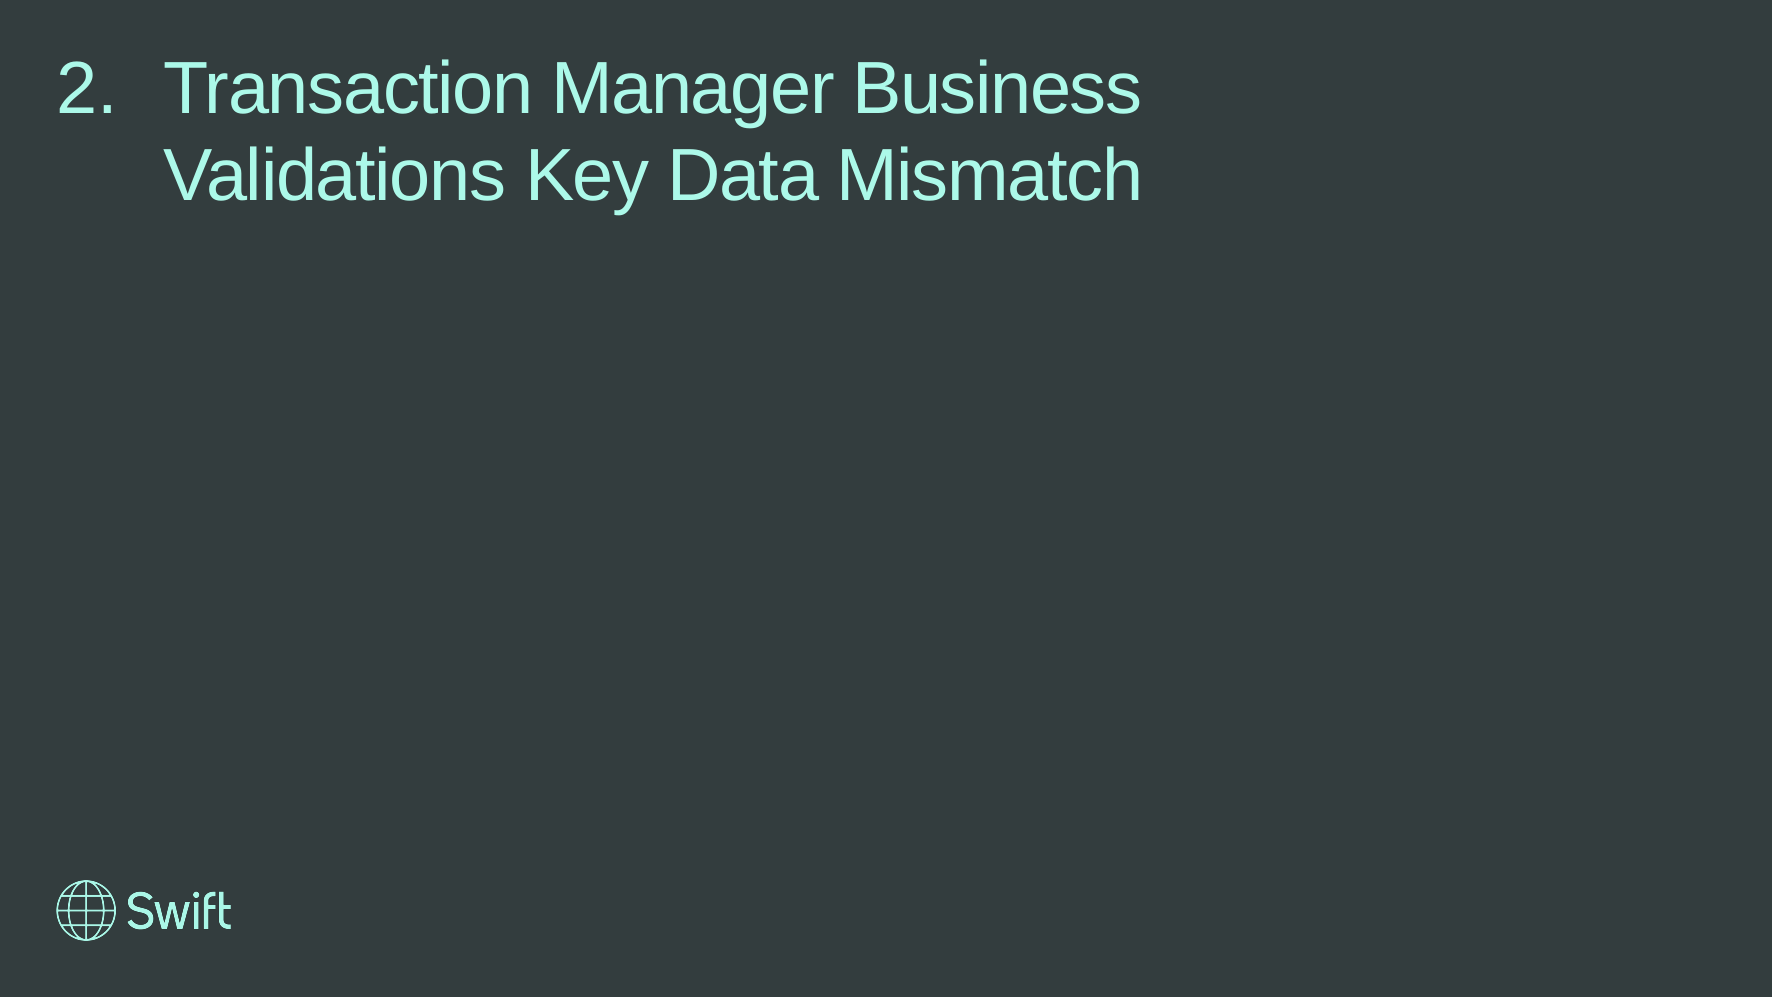

Transaction Manager Business Validations Key Data Mismatch